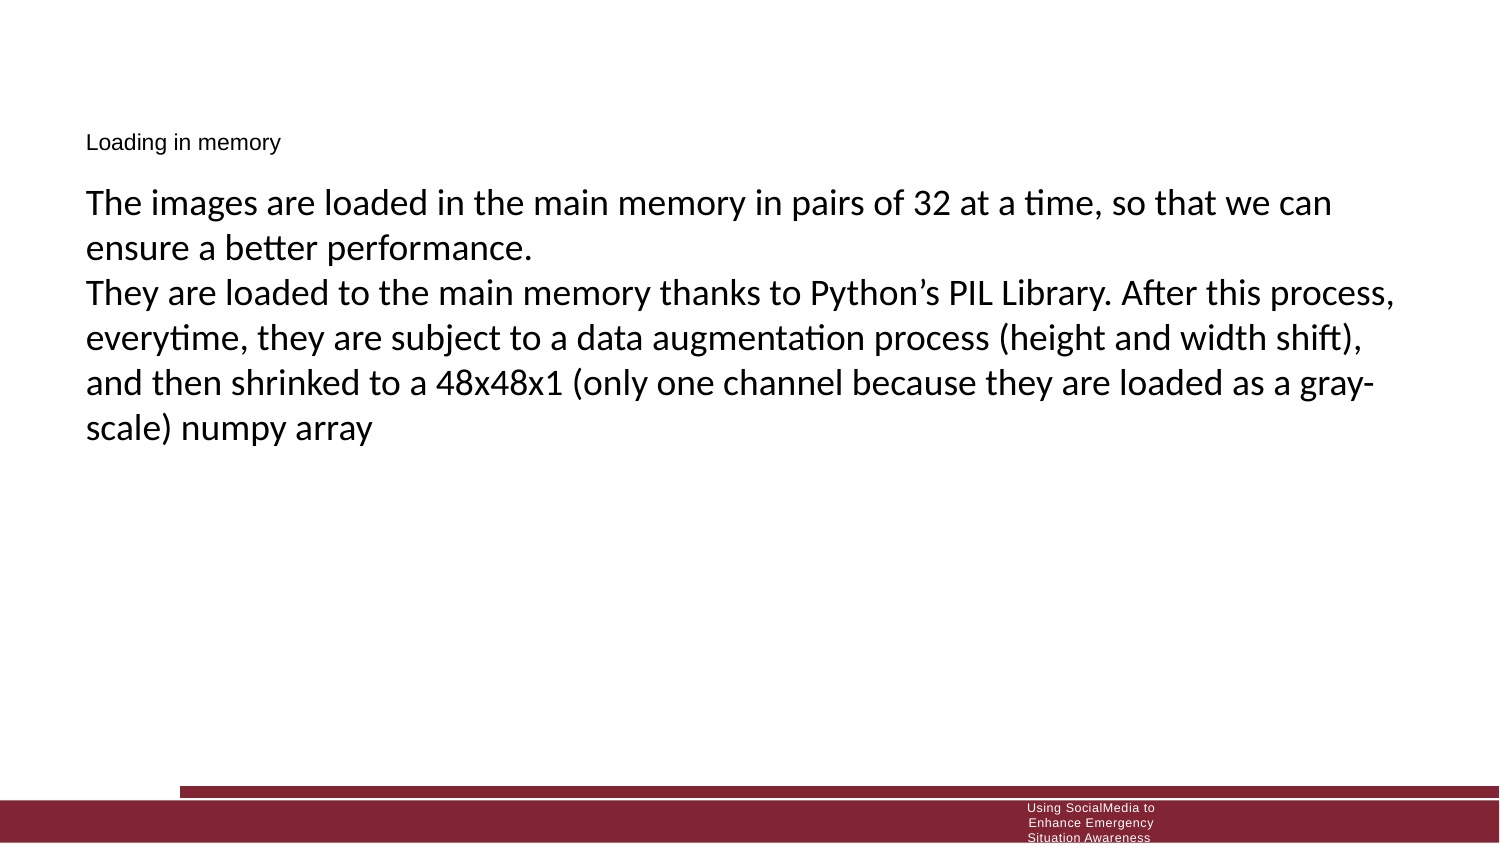

# Loading in memory
The images are loaded in the main memory in pairs of 32 at a time, so that we can ensure a better performance.
They are loaded to the main memory thanks to Python’s PIL Library. After this process, everytime, they are subject to a data augmentation process (height and width shift), and then shrinked to a 48x48x1 (only one channel because they are loaded as a gray-scale) numpy array
Using SocialMedia to Enhance Emergency Situation Awareness